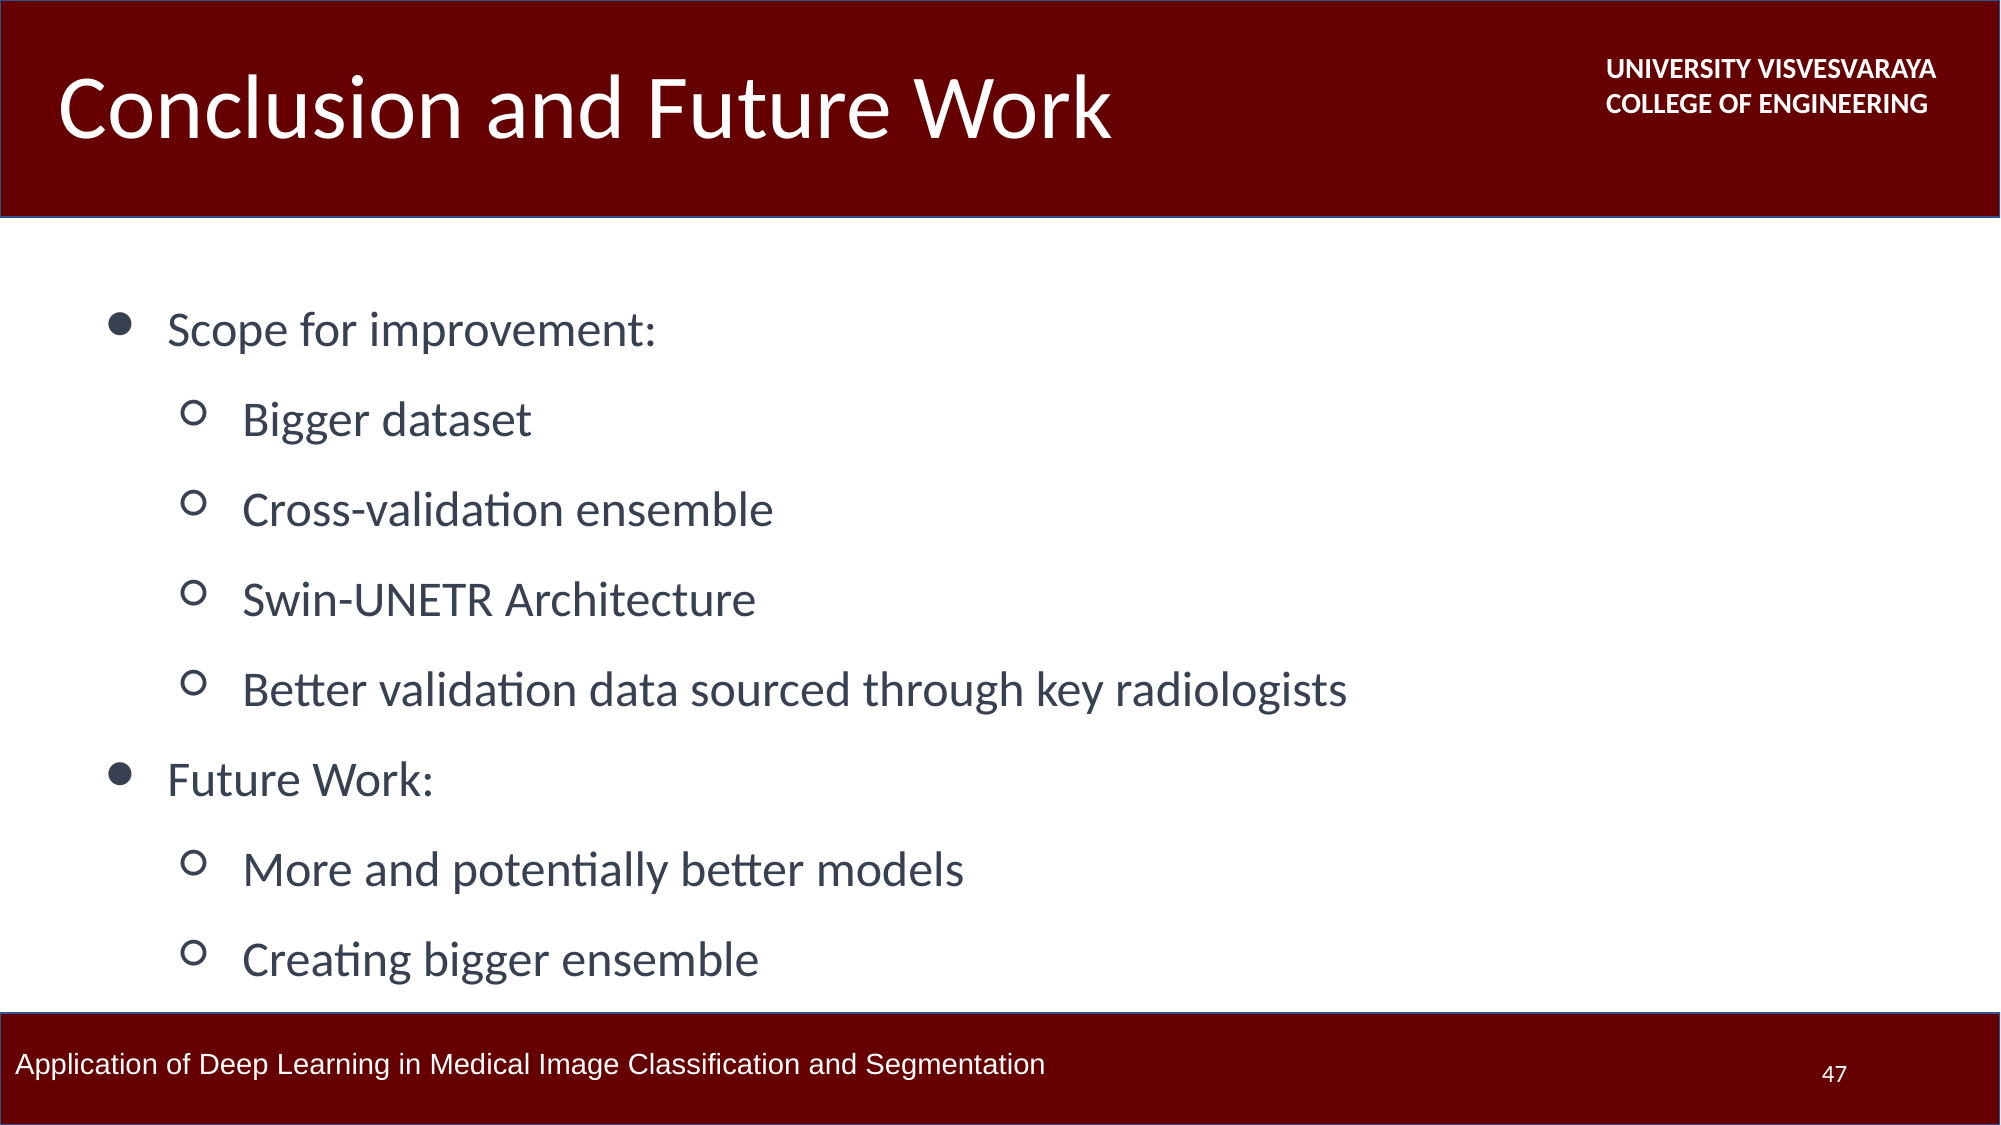

# Conclusion and Future Work
Scope for improvement:
Bigger dataset
Cross-validation ensemble
Swin-UNETR Architecture
Better validation data sourced through key radiologists
Future Work:
More and potentially better models
Creating bigger ensemble

47